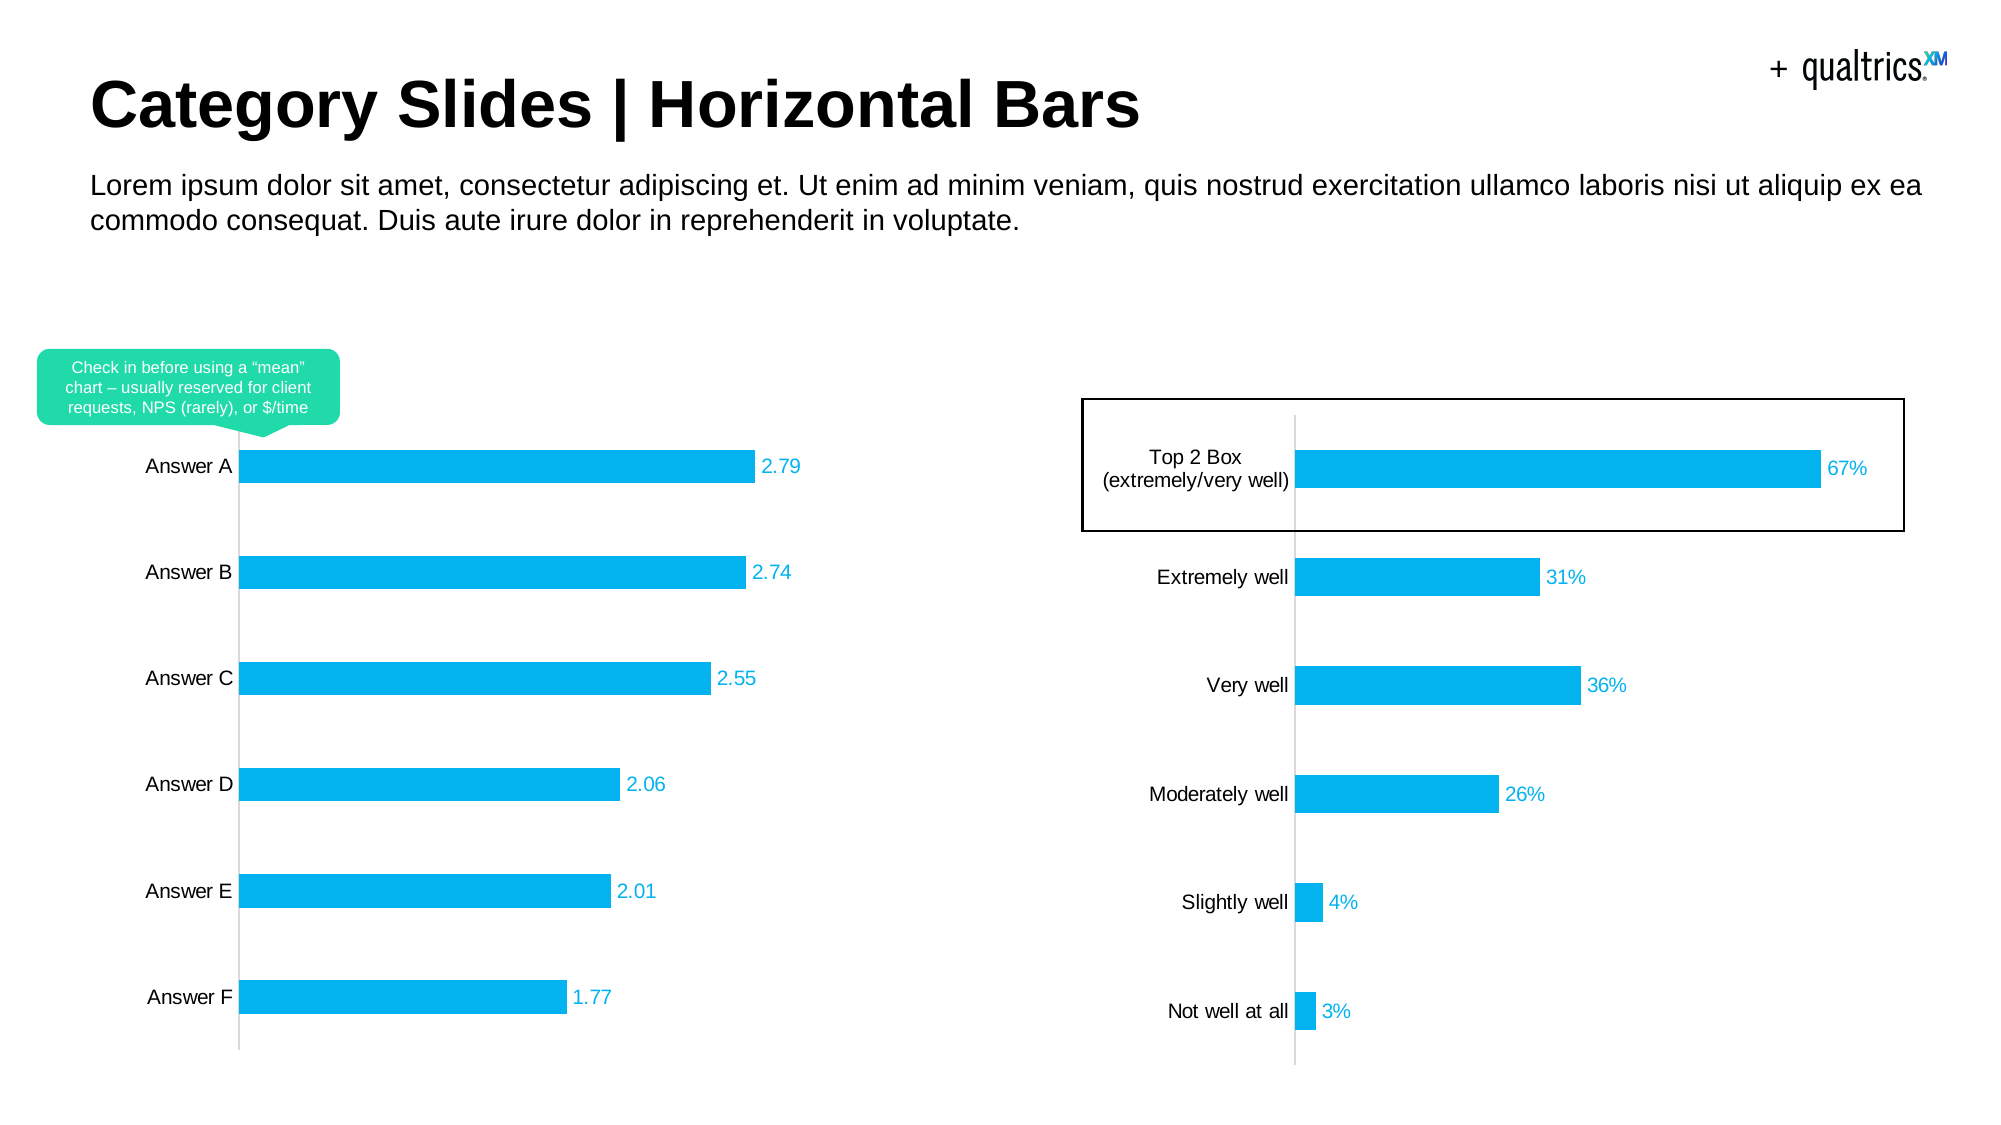

# Category Slides | Horizontal Bars
Lorem ipsum dolor sit amet, consectetur adipiscing et. Ut enim ad minim veniam, quis nostrud exercitation ullamco laboris nisi ut aliquip ex ea commodo consequat. Duis aute irure dolor in reprehenderit in voluptate.
Check in before using a “mean” chart – usually reserved for client requests, NPS (rarely), or $/time

### Chart

| Category | Series 1 |
|---|---|
| Answer A | 2.79 |
| Answer B | 2.74 |
| Answer C | 2.55 |
| Answer D | 2.06 |
| Answer E | 2.01 |
| Answer F | 1.77 |

### Chart

| Category | Series 1 |
|---|---|
| Not well at all | 0.0269 |
| Slightly well | 0.0359 |
| Moderately well | 0.2603 |
| Very well | 0.3645 |
| Extremely well | 0.3124 |
| Top 2 Box (extremely/very well) | 0.67 |